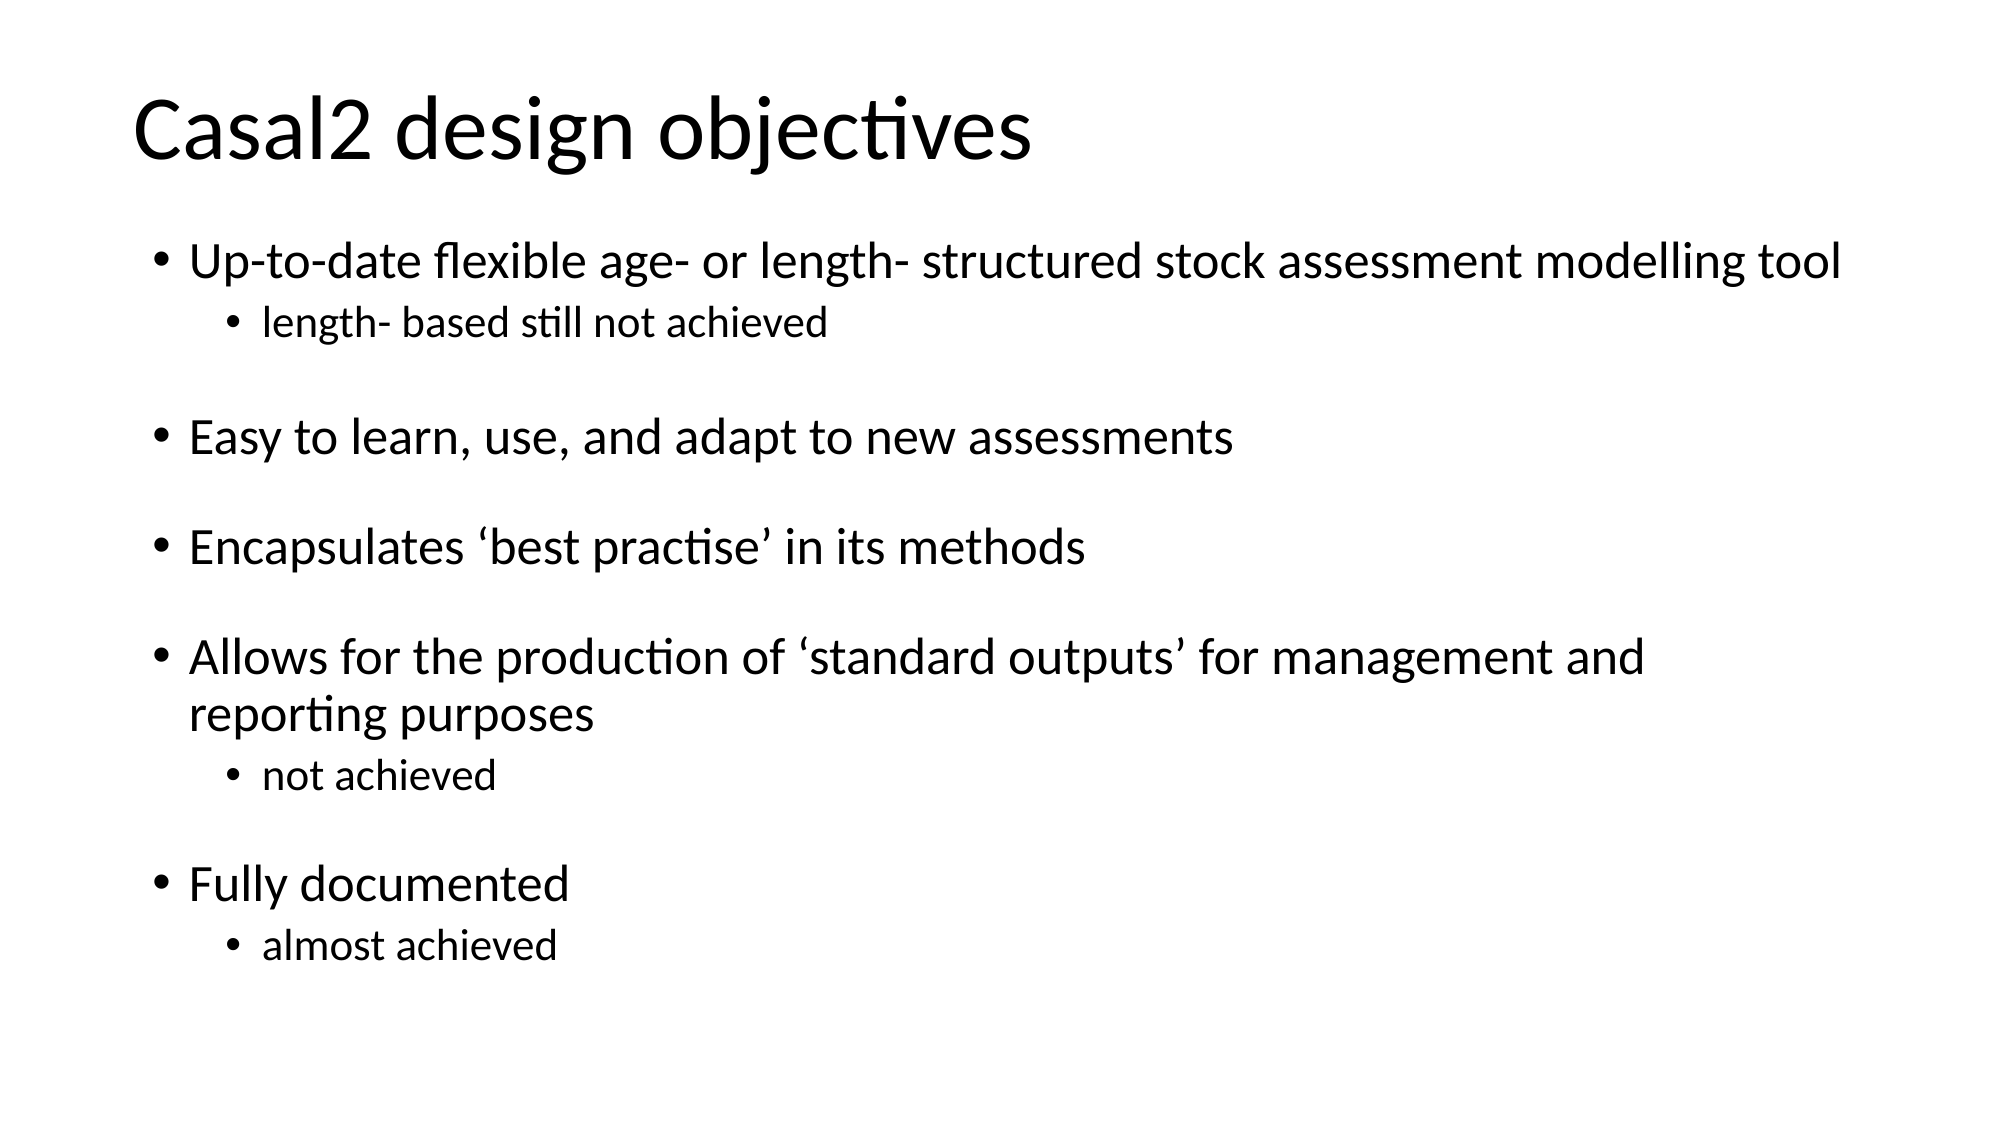

# Casal2 design objectives
Up-to-date flexible age- or length- structured stock assessment modelling tool
length- based still not achieved

Easy to learn, use, and adapt to new assessments

Encapsulates ‘best practise’ in its methods

Allows for the production of ‘standard outputs’ for management and reporting purposes
not achieved

Fully documented
almost achieved